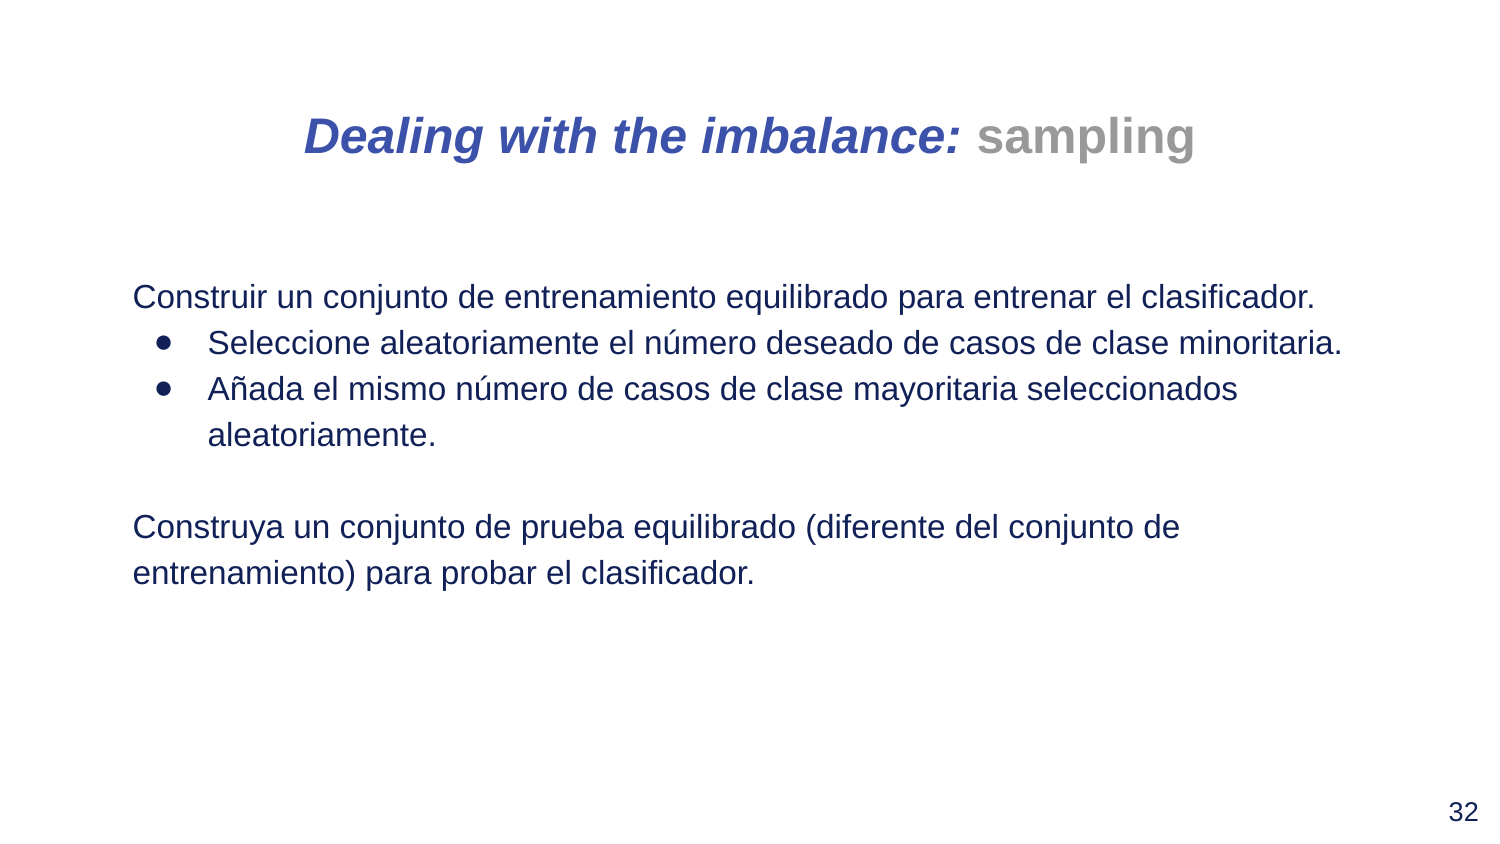

Dealing with the imbalance: sampling
Construir un conjunto de entrenamiento equilibrado para entrenar el clasificador.
Seleccione aleatoriamente el número deseado de casos de clase minoritaria.
Añada el mismo número de casos de clase mayoritaria seleccionados aleatoriamente.

Construya un conjunto de prueba equilibrado (diferente del conjunto de entrenamiento) para probar el clasificador.
32